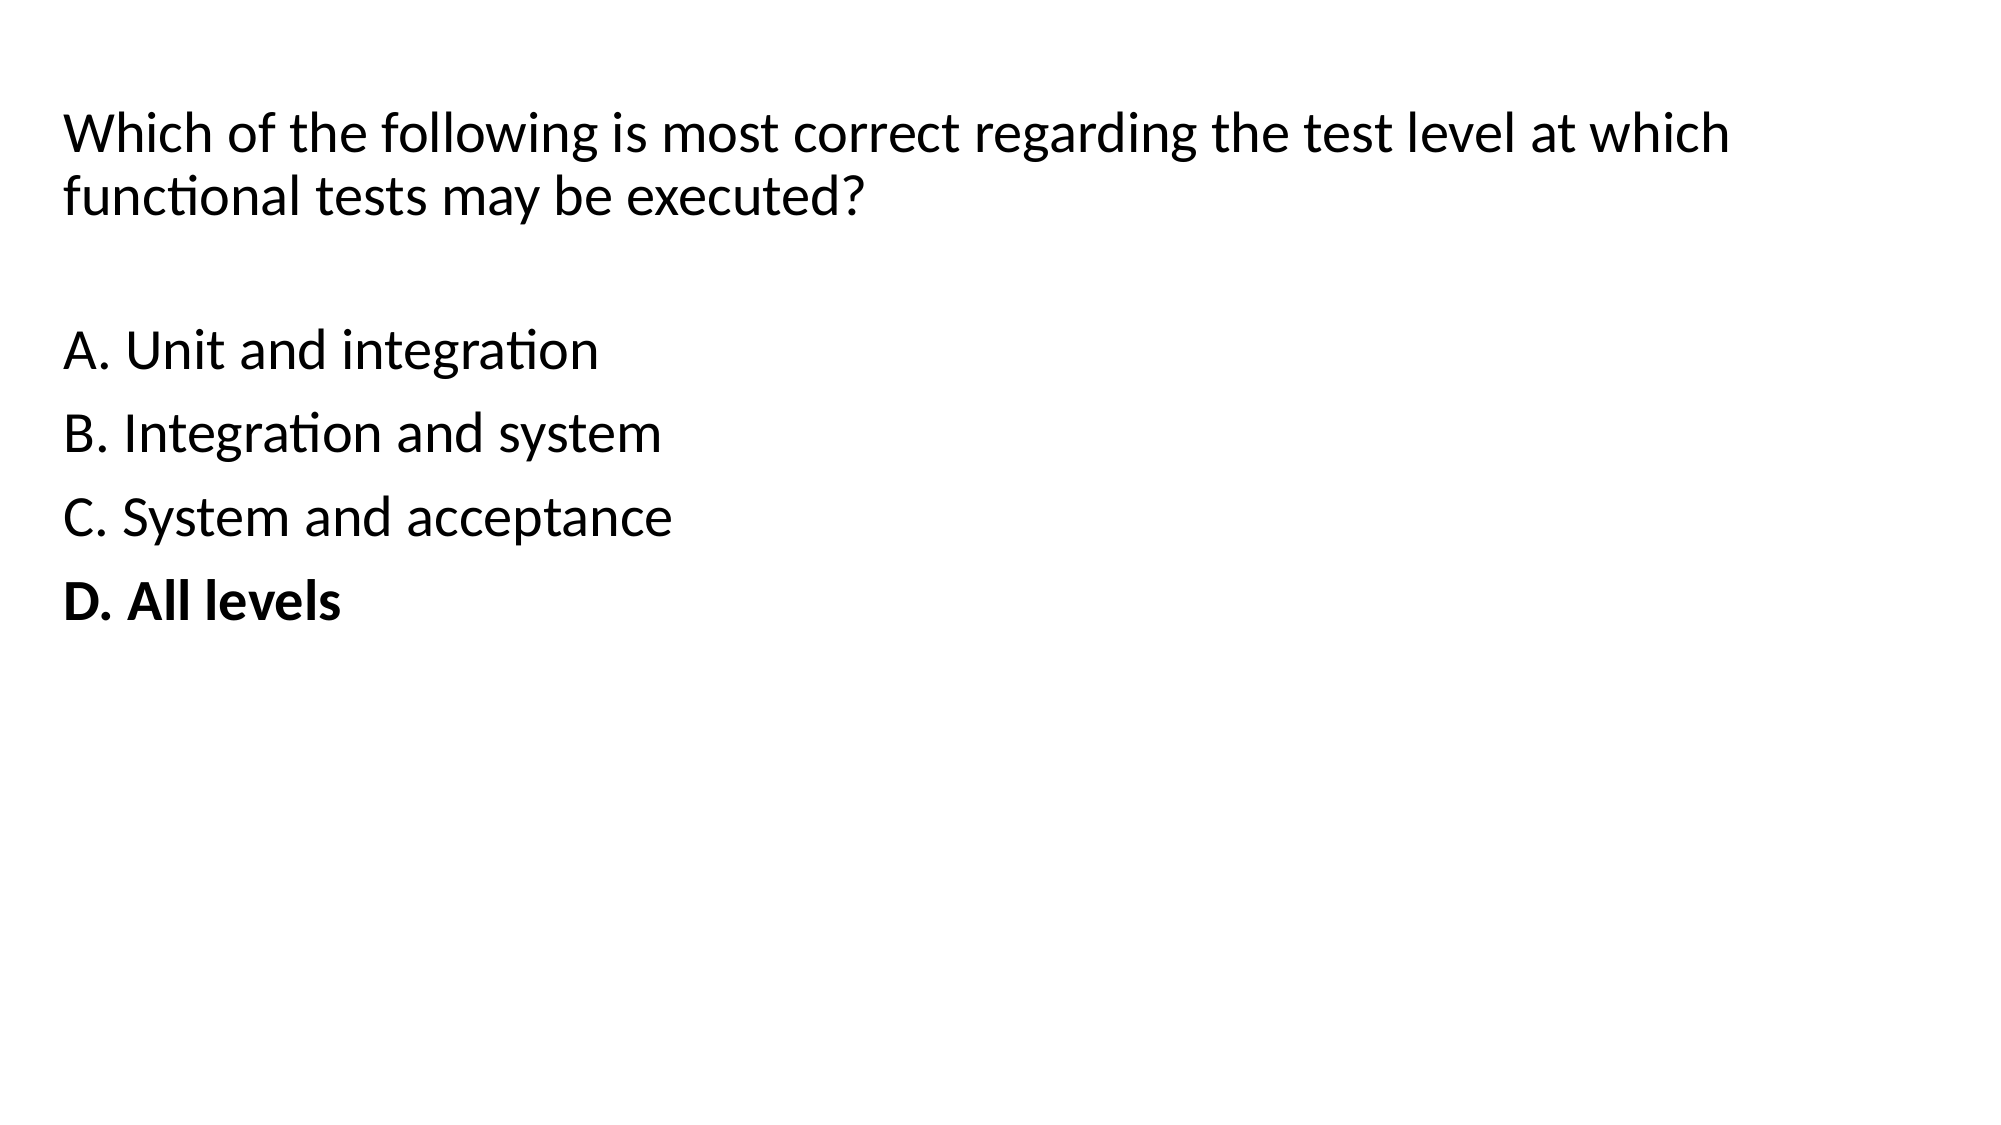

Which of the following is most correct regarding the test level at which functional tests may be executed?
A. Unit and integration
B. Integration and system
C. System and acceptance
D. All levels